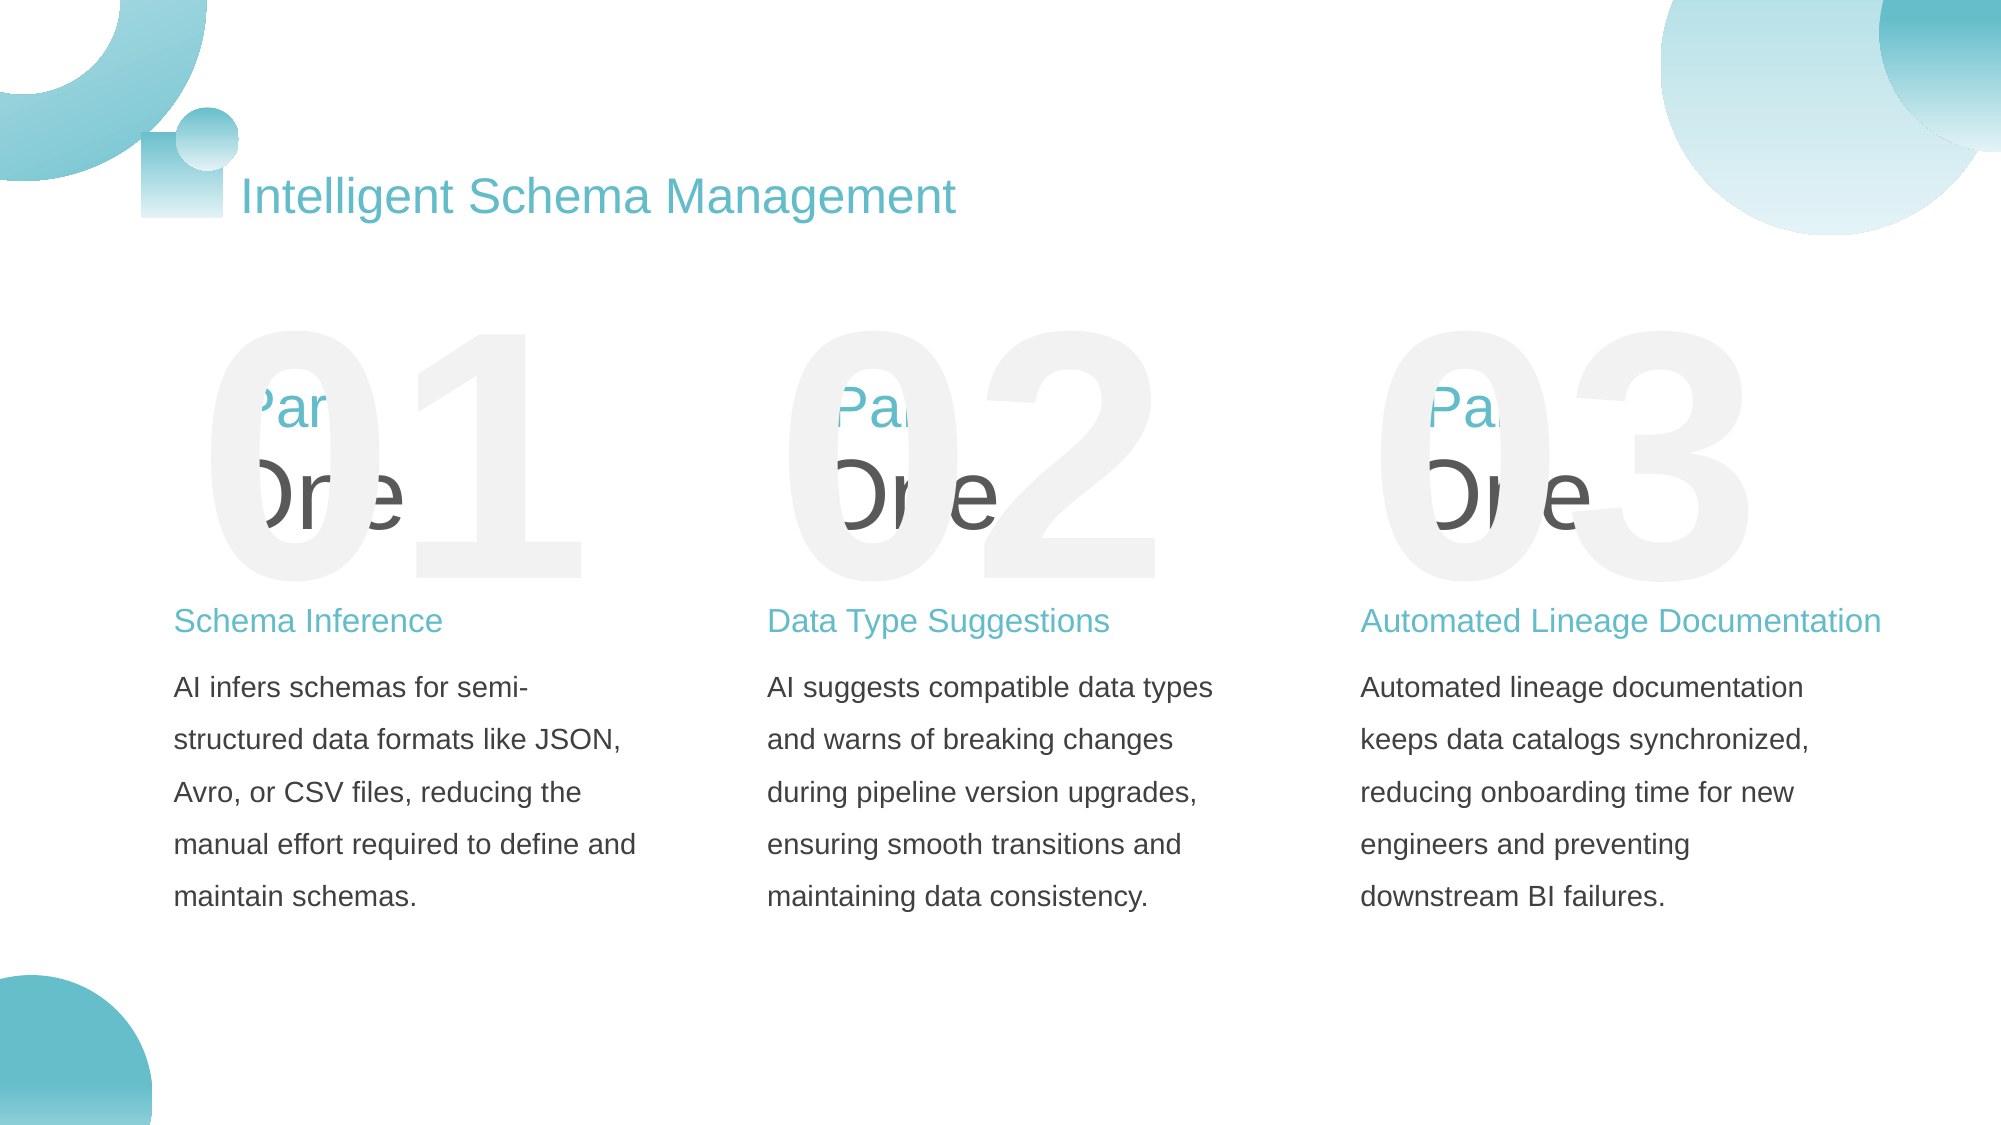

Intelligent Schema Management
01
02
03
Part
Part
Part
One
One
One
Schema Inference
Data Type Suggestions
Automated Lineage Documentation
AI infers schemas for semi-structured data formats like JSON, Avro, or CSV files, reducing the manual effort required to define and maintain schemas.
AI suggests compatible data types and warns of breaking changes during pipeline version upgrades, ensuring smooth transitions and maintaining data consistency.
Automated lineage documentation keeps data catalogs synchronized, reducing onboarding time for new engineers and preventing downstream BI failures.